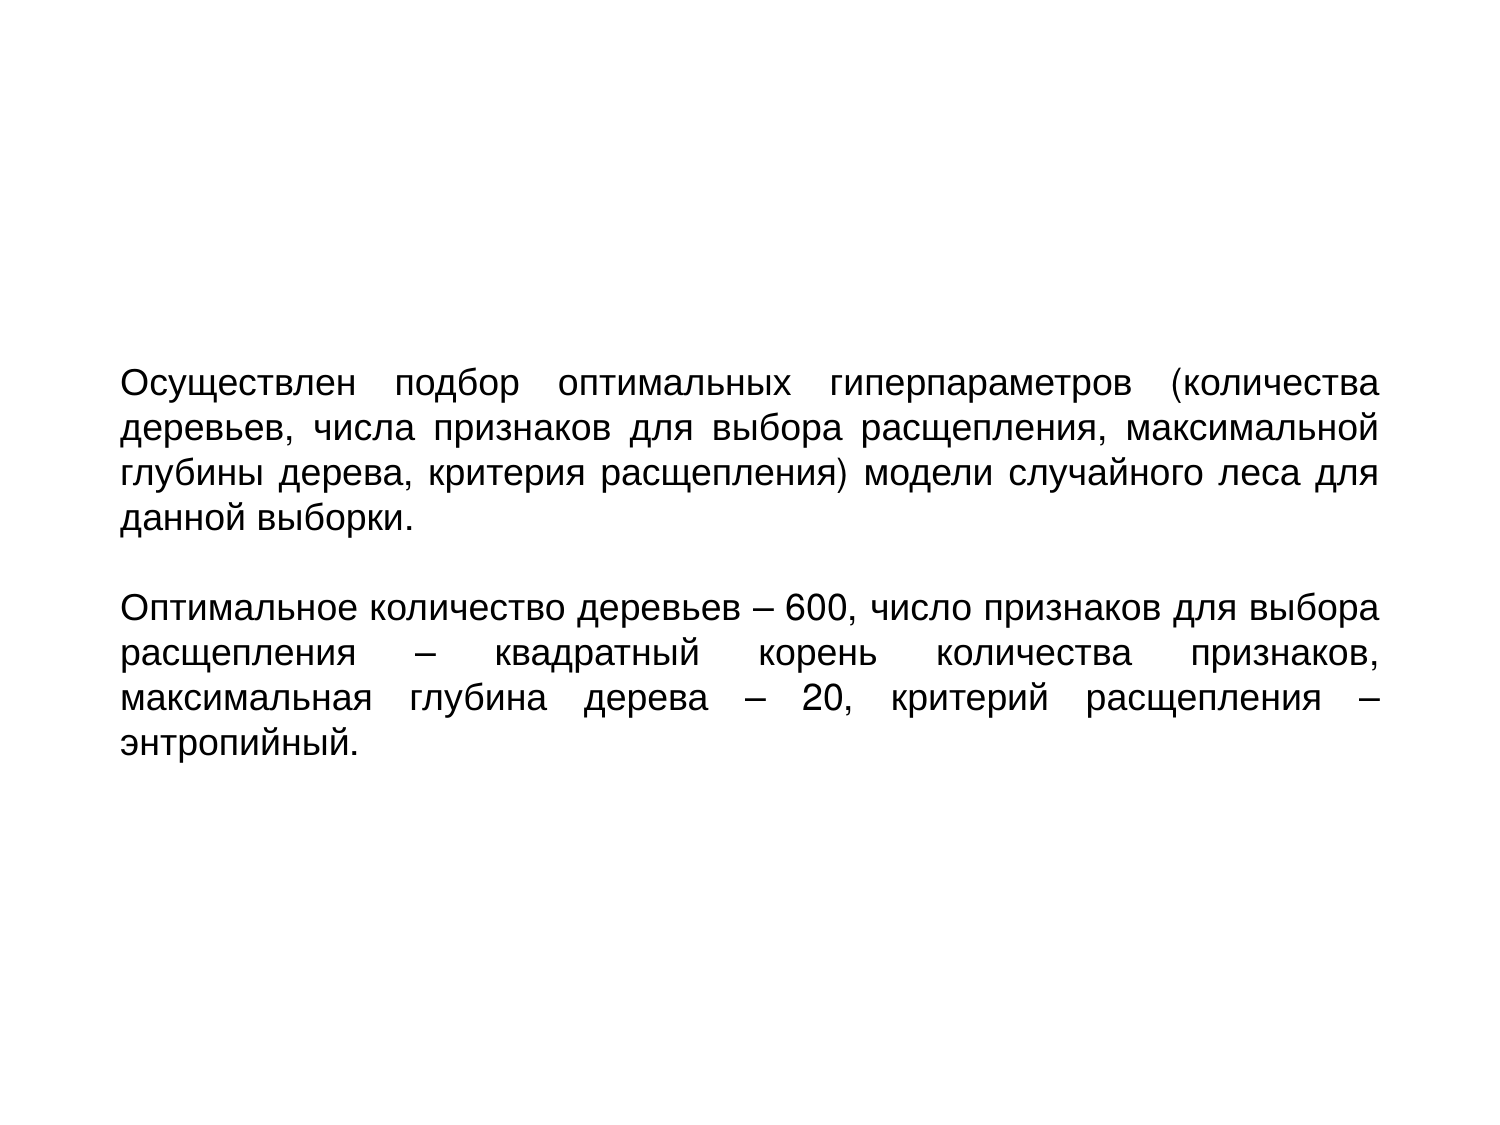

Осуществлен подбор оптимальных гиперпараметров (количества деревьев, числа признаков для выбора расщепления, максимальной глубины дерева, критерия расщепления) модели случайного леса для данной выборки.

Оптимальное количество деревьев – 600, число признаков для выбора расщепления – квадратный корень количества признаков, максимальная глубина дерева – 20, критерий расщепления – энтропийный.